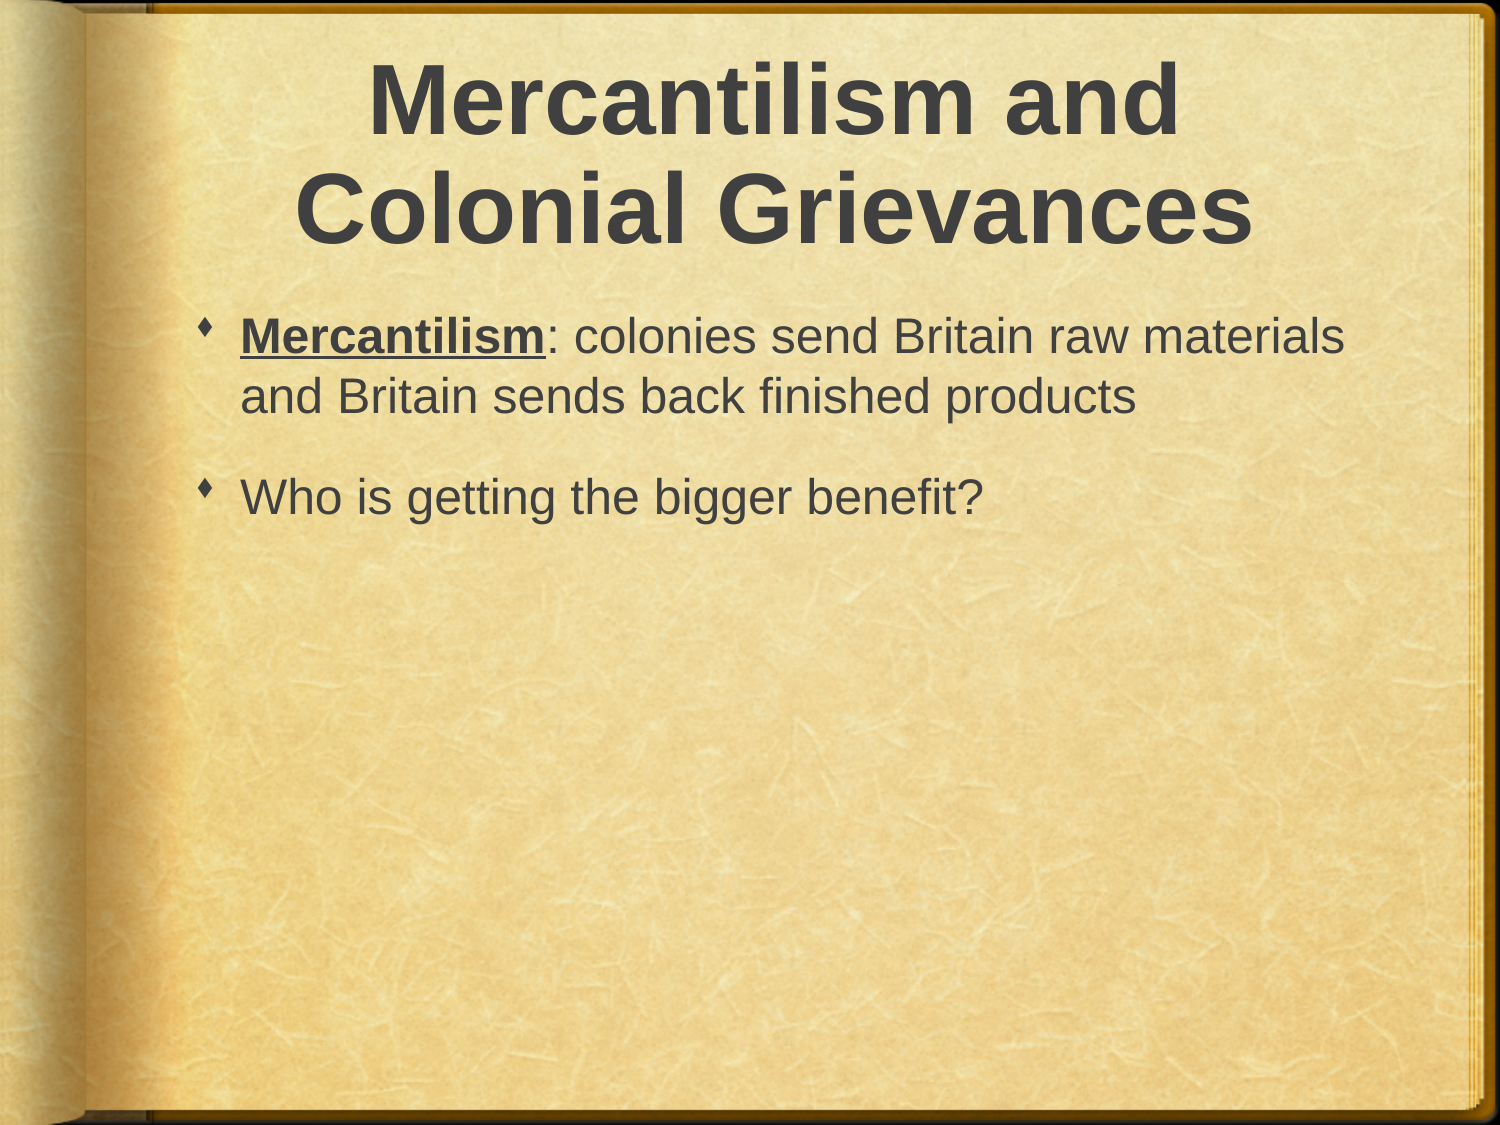

# Mercantilism and Colonial Grievances
Mercantilism: colonies send Britain raw materials and Britain sends back finished products
Who is getting the bigger benefit?